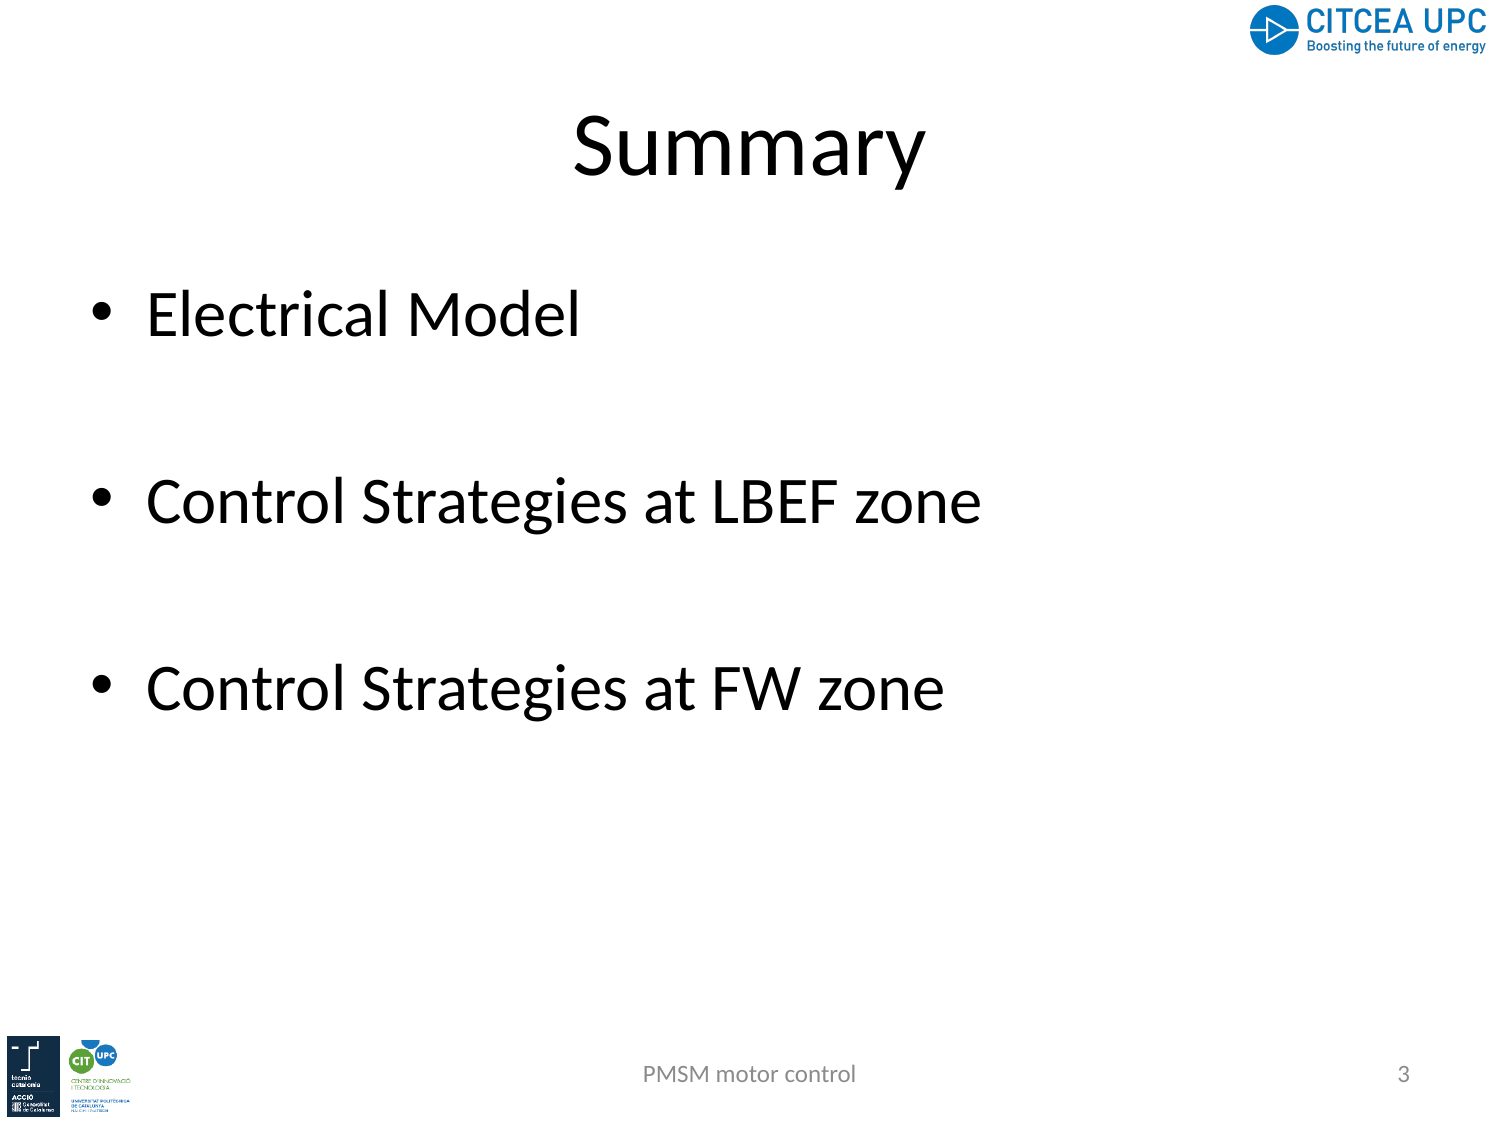

# Summary
Electrical Model

Control Strategies at LBEF zone

Control Strategies at FW zone
PMSM motor control
3